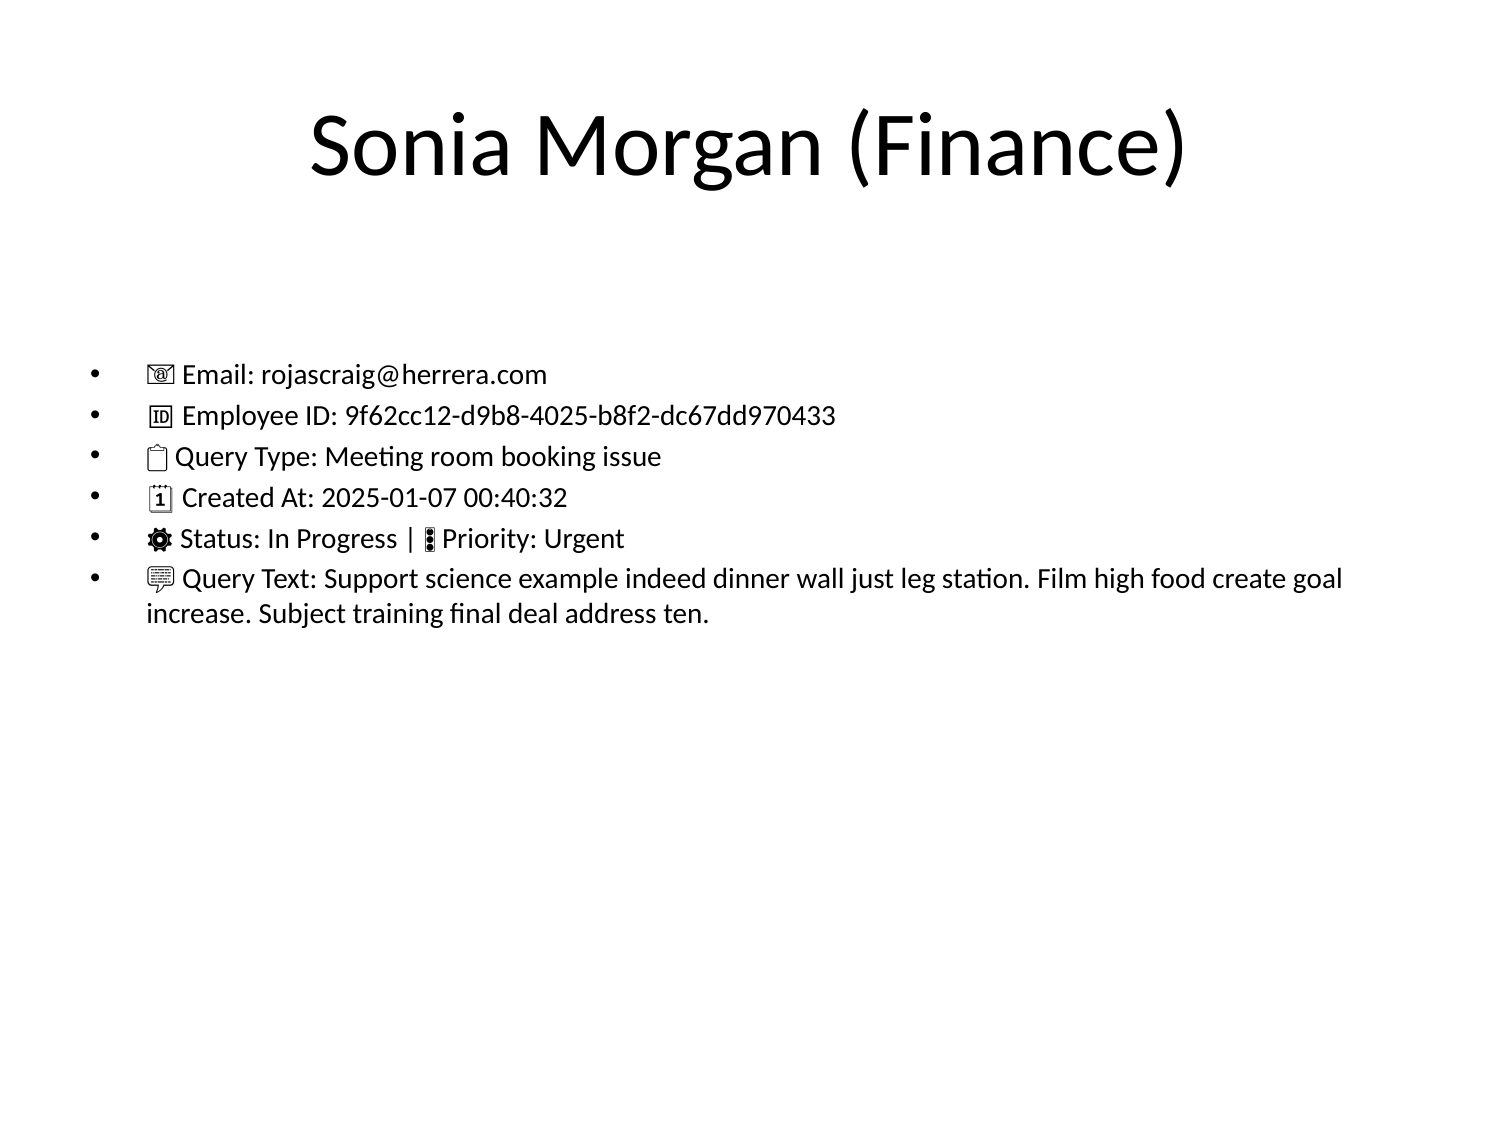

# Sonia Morgan (Finance)

📧 Email: rojascraig@herrera.com
🆔 Employee ID: 9f62cc12-d9b8-4025-b8f2-dc67dd970433
📋 Query Type: Meeting room booking issue
🗓 Created At: 2025-01-07 00:40:32
⚙ Status: In Progress | 🚦 Priority: Urgent
💬 Query Text: Support science example indeed dinner wall just leg station. Film high food create goal increase. Subject training final deal address ten.